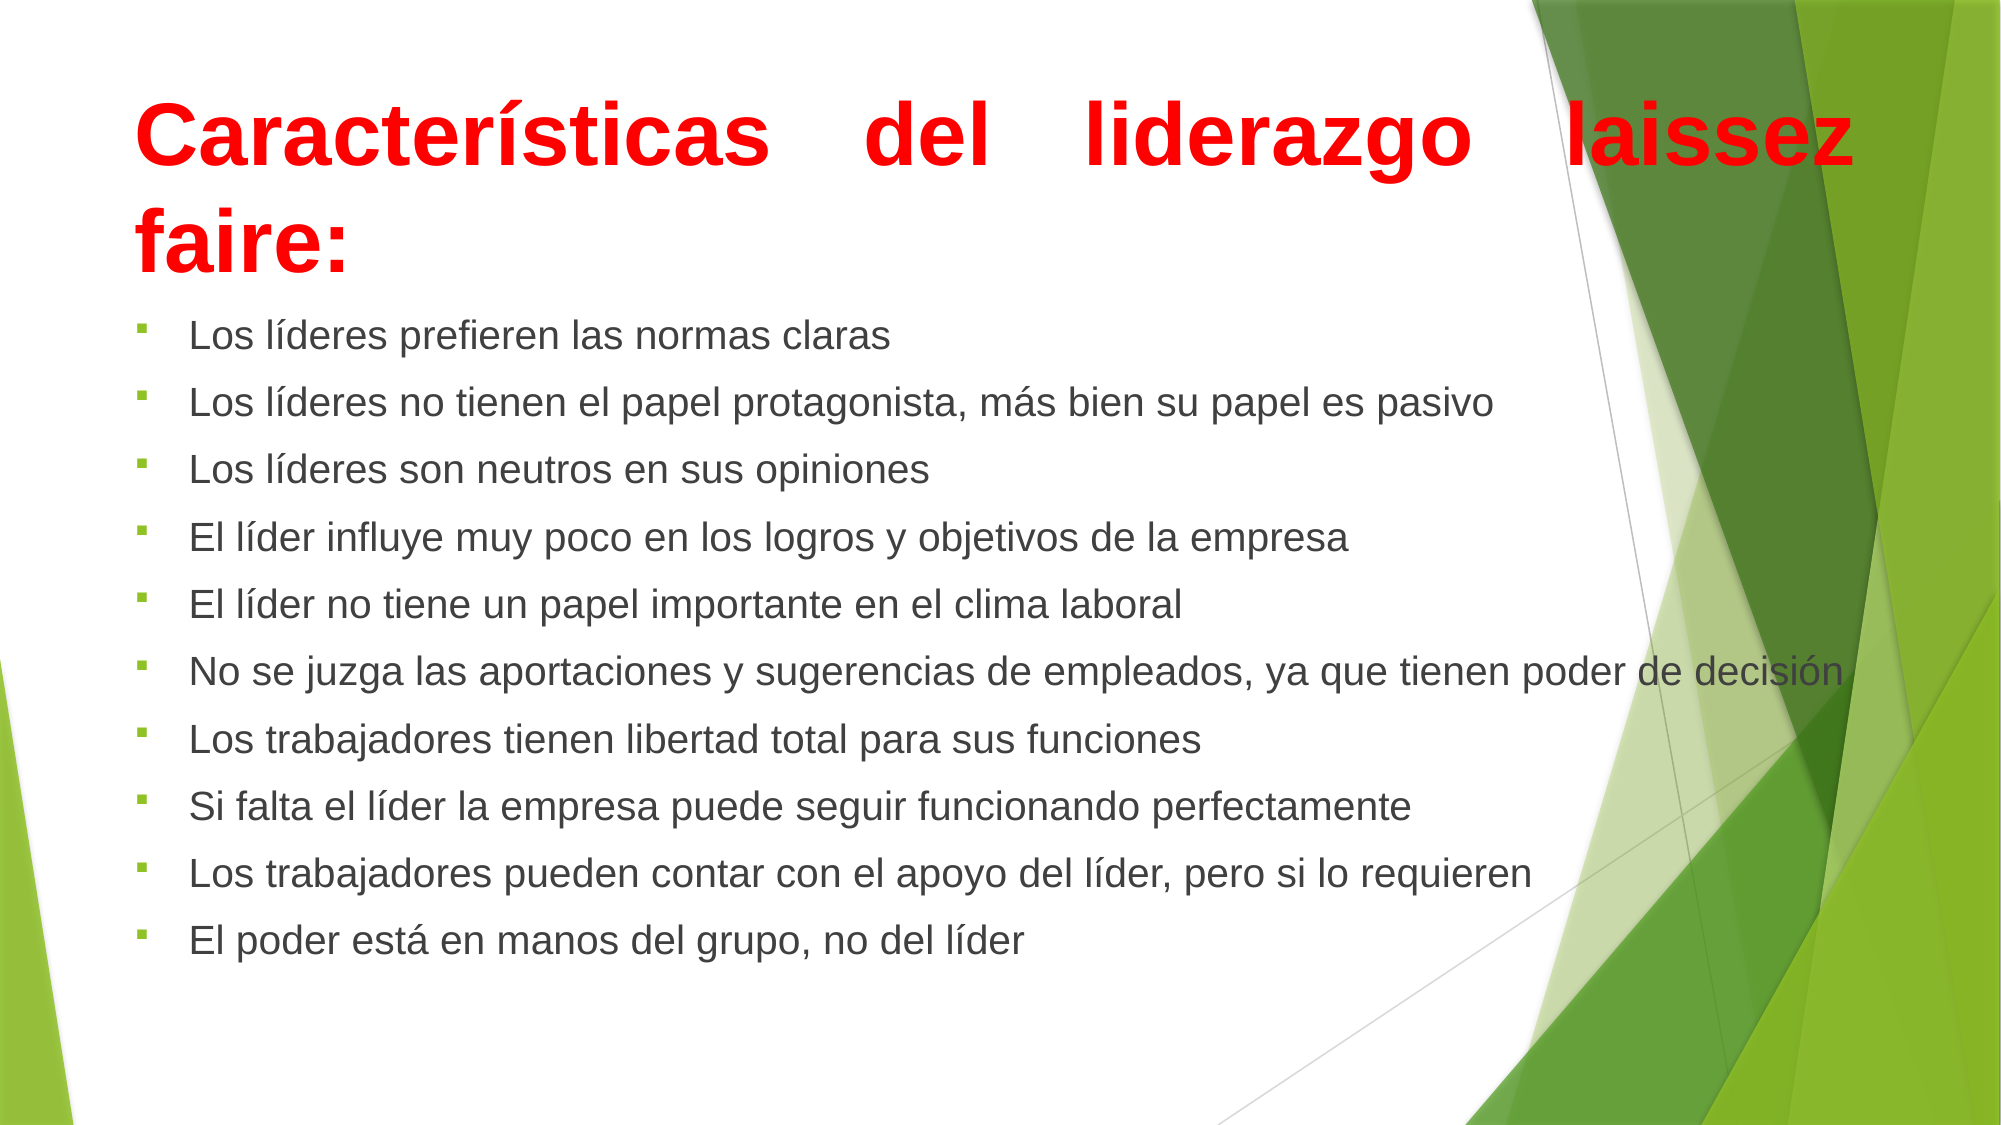

Características del liderazgo laissez faire:
Los líderes prefieren las normas claras
Los líderes no tienen el papel protagonista, más bien su papel es pasivo
Los líderes son neutros en sus opiniones
El líder influye muy poco en los logros y objetivos de la empresa
El líder no tiene un papel importante en el clima laboral
No se juzga las aportaciones y sugerencias de empleados, ya que tienen poder de decisión
Los trabajadores tienen libertad total para sus funciones
Si falta el líder la empresa puede seguir funcionando perfectamente
Los trabajadores pueden contar con el apoyo del líder, pero si lo requieren
El poder está en manos del grupo, no del líder